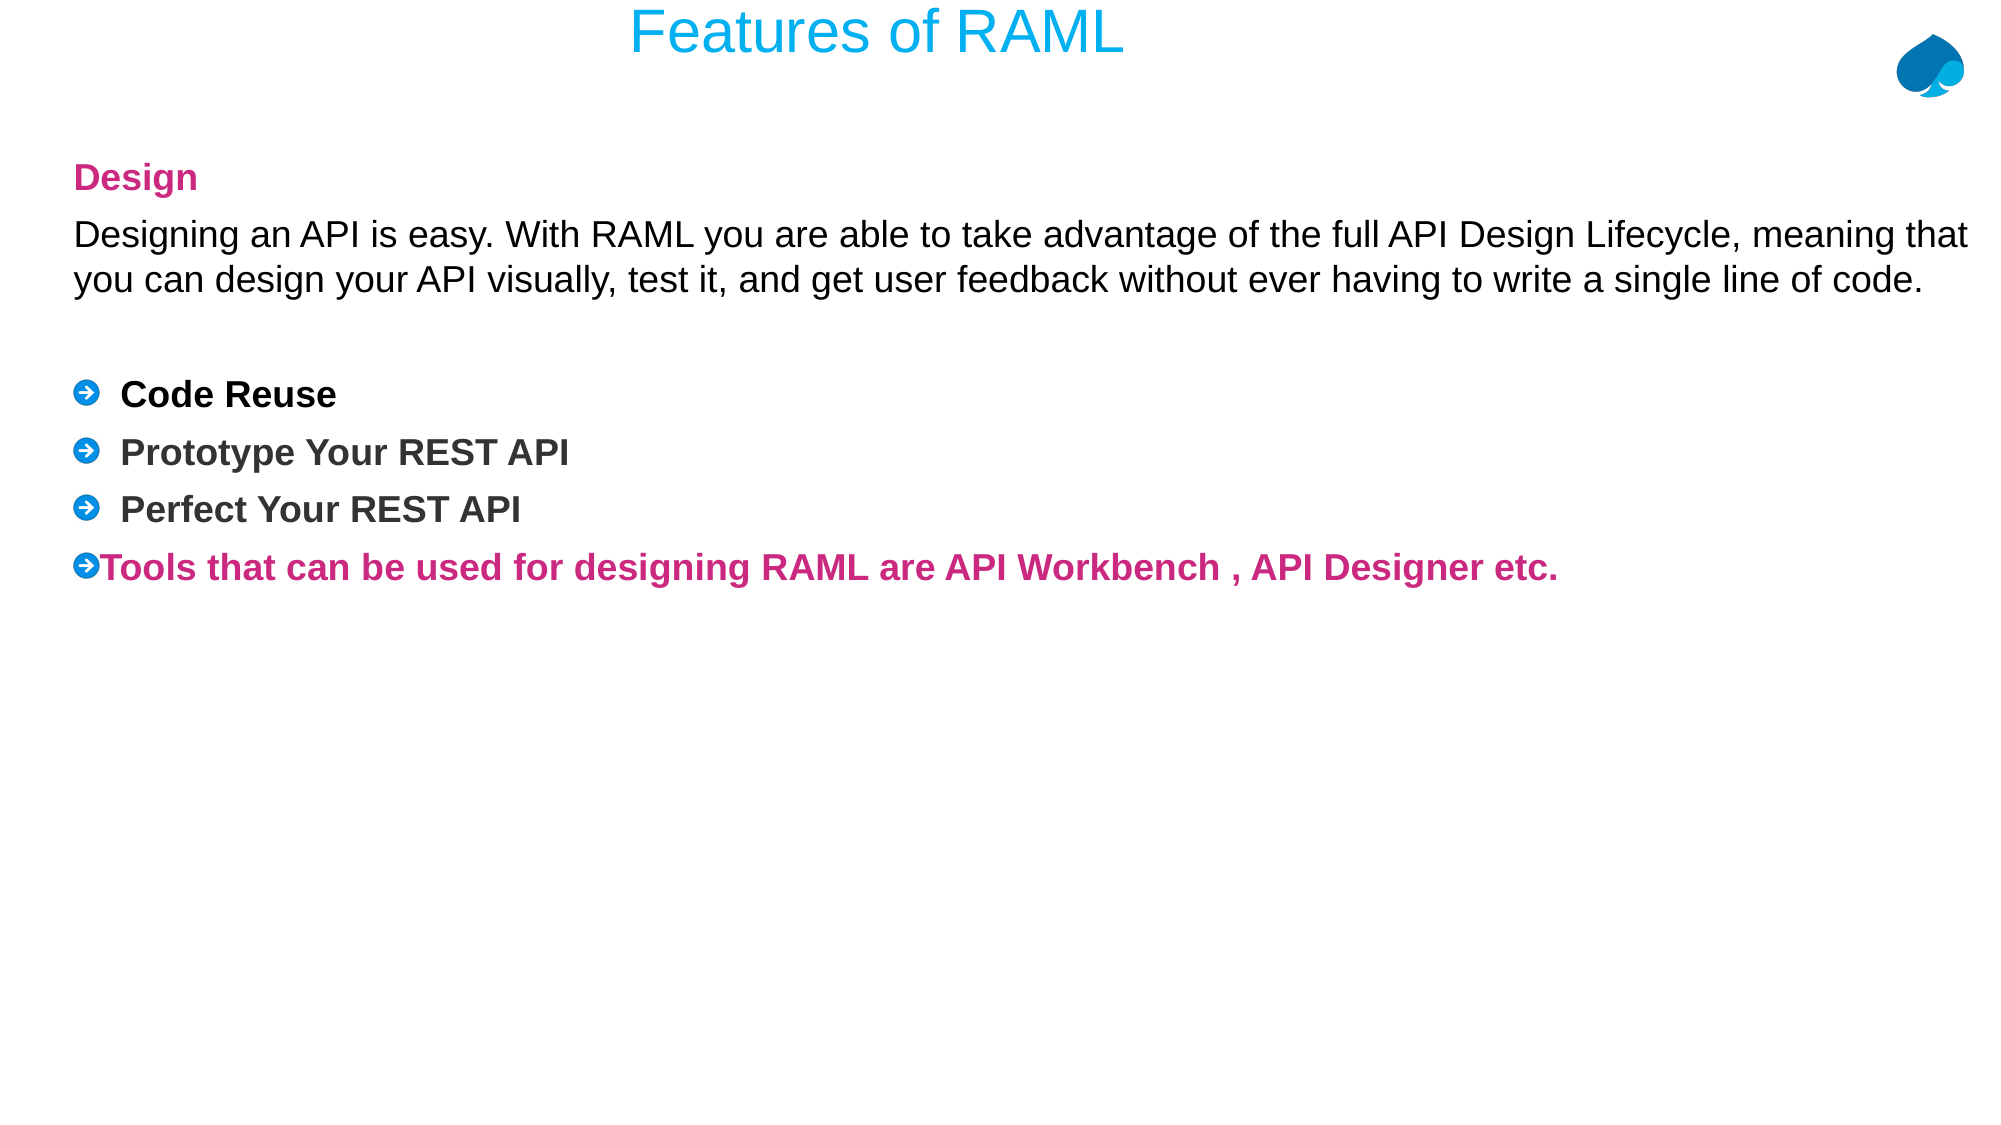

# Features of RAML
Design
Designing an API is easy. With RAML you are able to take advantage of the full API Design Lifecycle, meaning that you can design your API visually, test it, and get user feedback without ever having to write a single line of code.

Code Reuse
Prototype Your REST API
Perfect Your REST API
Tools that can be used for designing RAML are API Workbench , API Designer etc.